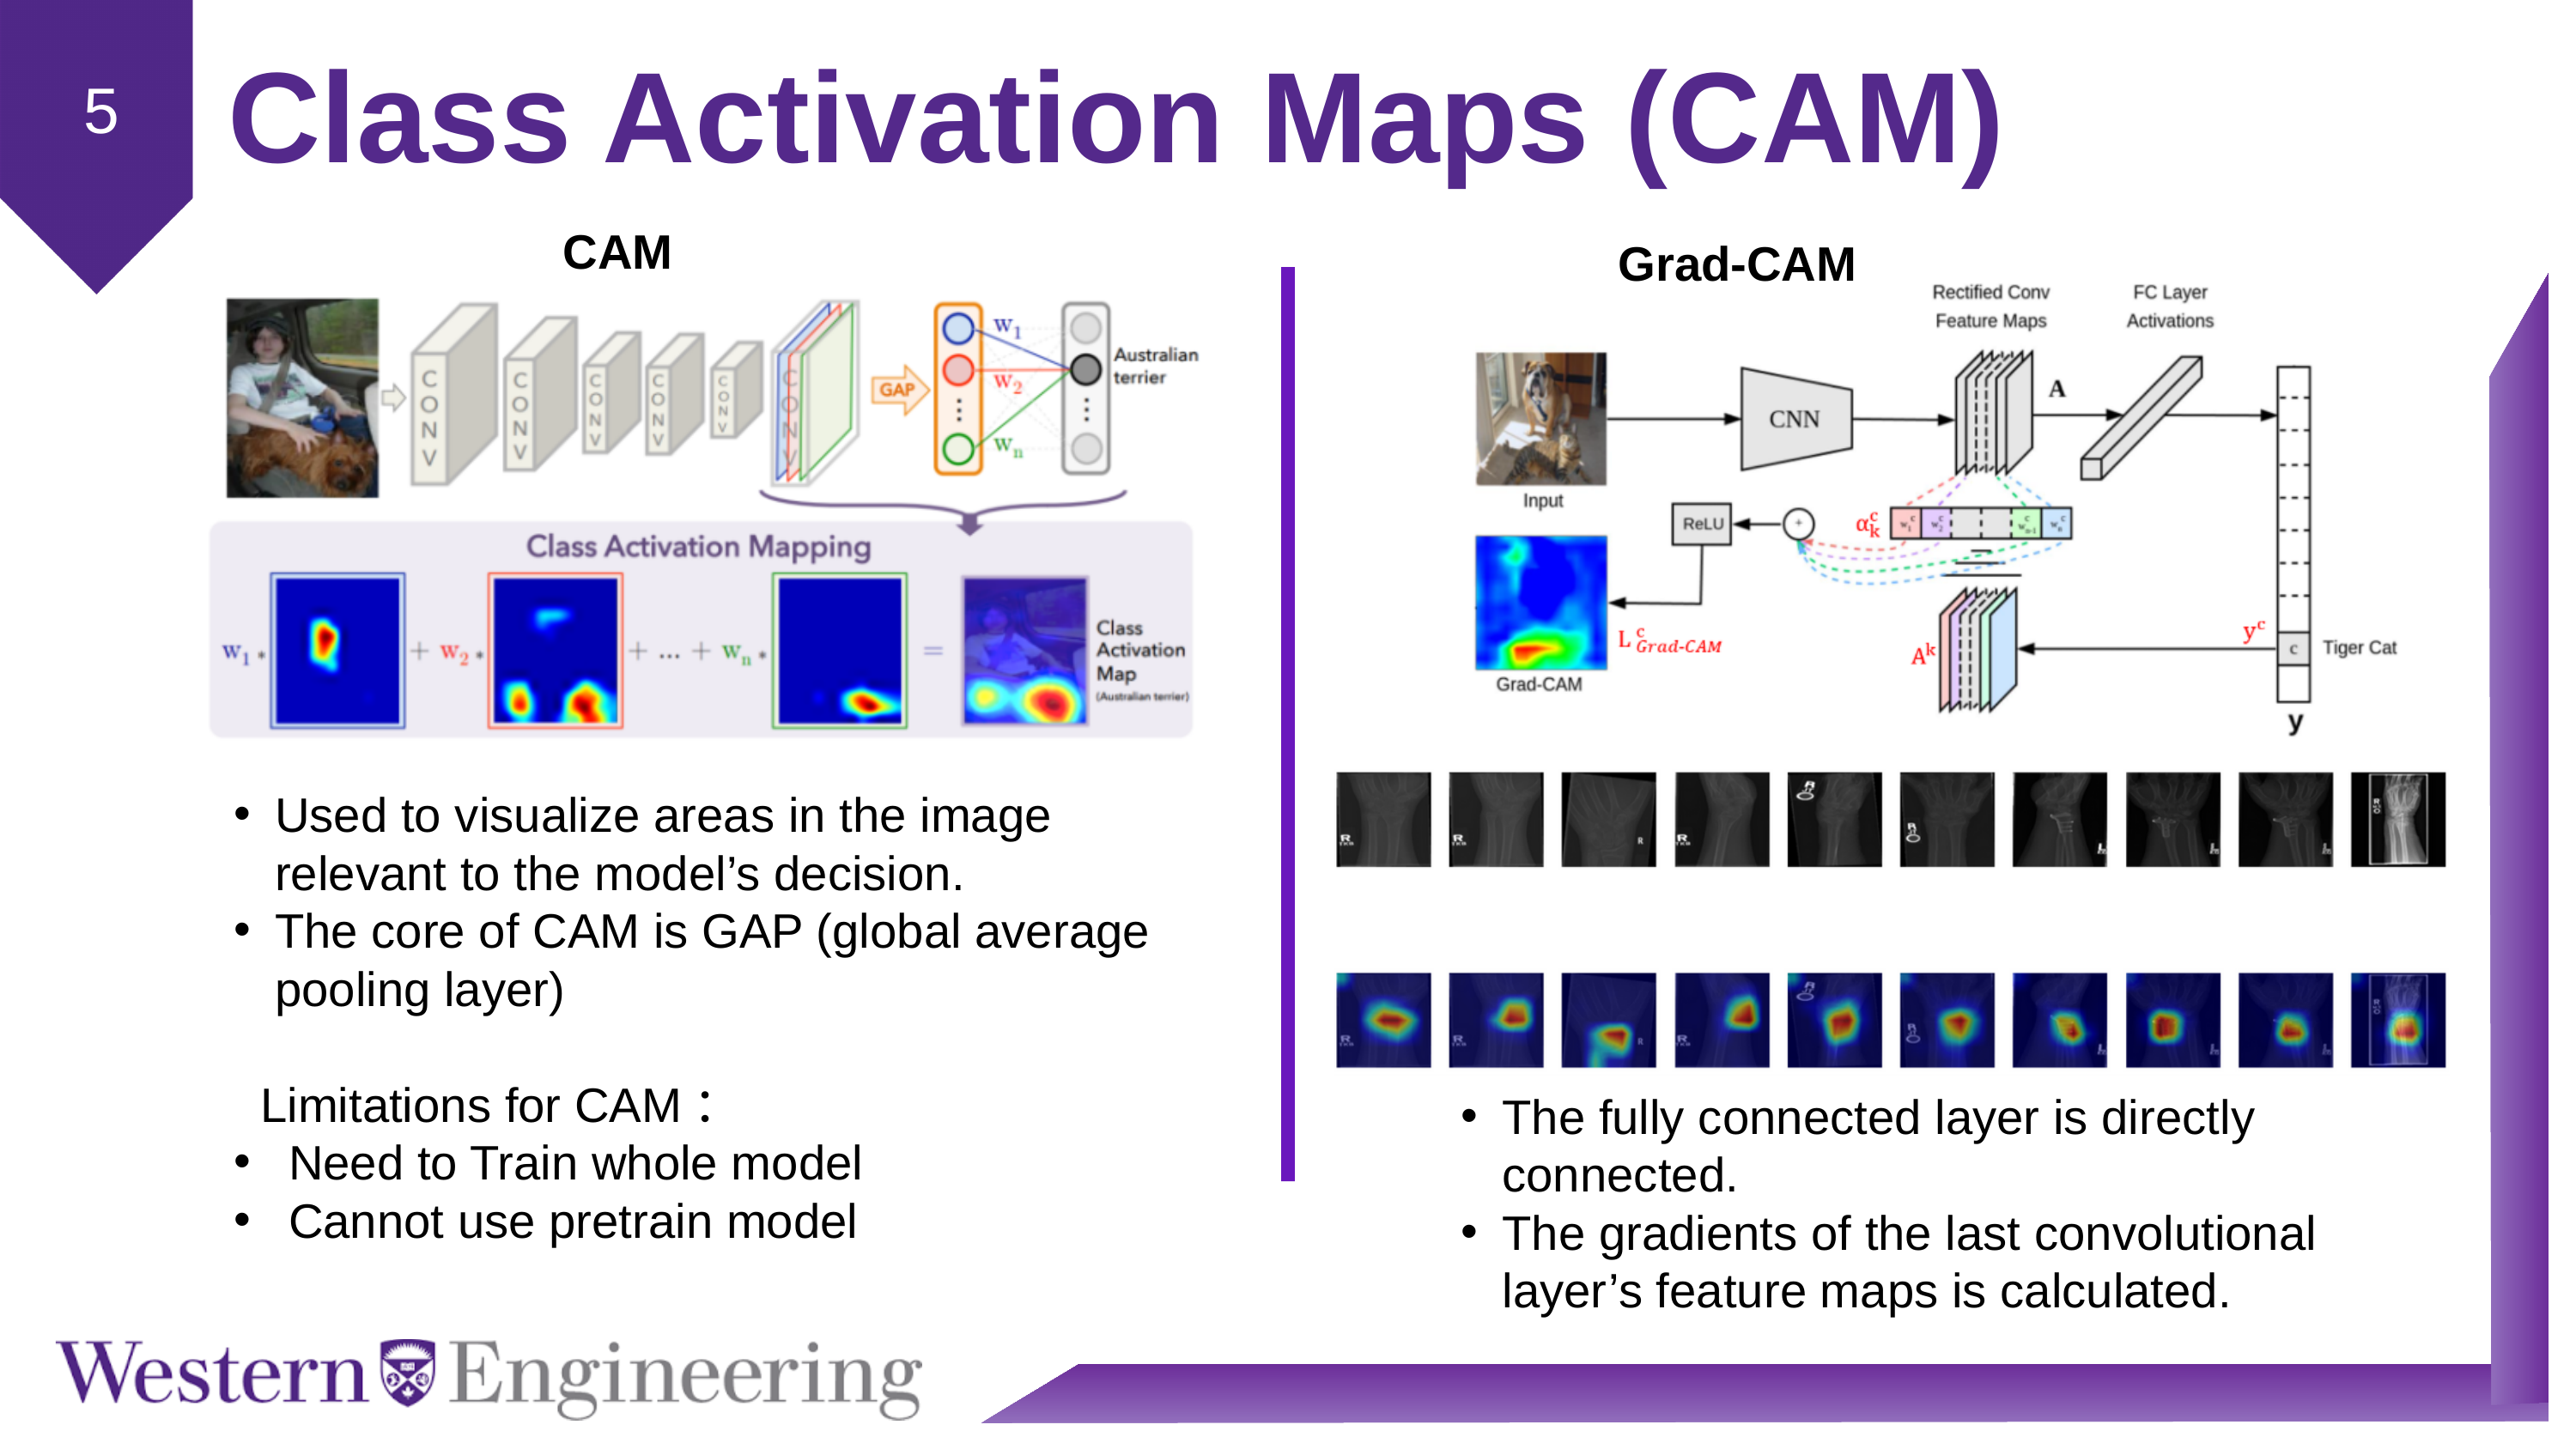

Class Activation Maps (CAM)

5

CAM

Grad-CAM

Used to visualize areas in the image relevant to the model’s decision.
The core of CAM is GAP (global average pooling layer)

     Limitations for CAM：
 Need to Train whole model
 Cannot use pretrain model

The fully connected layer is directly connected.
The gradients of the last convolutional layer’s feature maps is calculated.